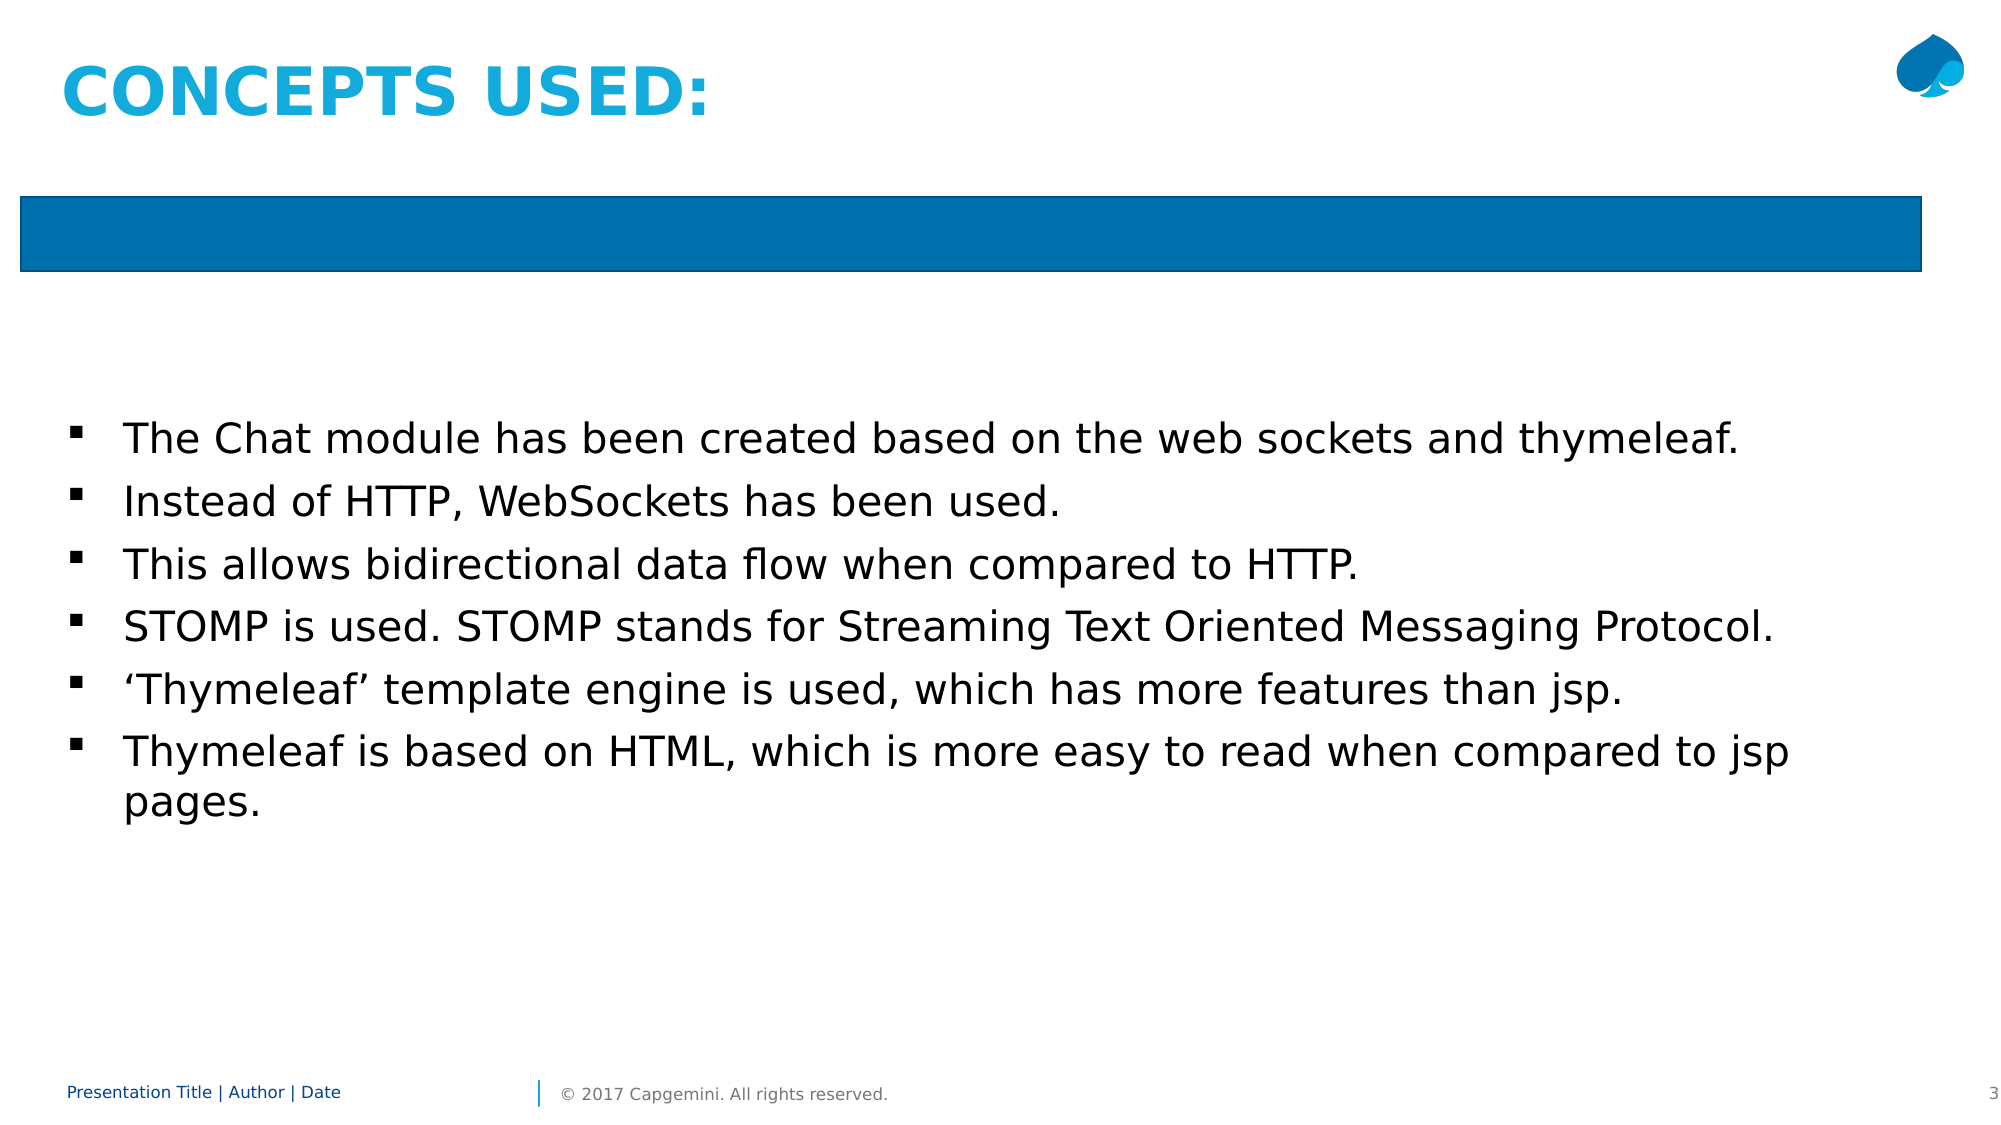

CONCEPTS USED:

The Chat module has been created based on the web sockets and thymeleaf.
Instead of HTTP, WebSockets has been used.
This allows bidirectional data flow when compared to HTTP.
STOMP is used. STOMP stands for Streaming Text Oriented Messaging Protocol.
‘Thymeleaf’ template engine is used, which has more features than jsp.
Thymeleaf is based on HTML, which is more easy to read when compared to jsp pages.